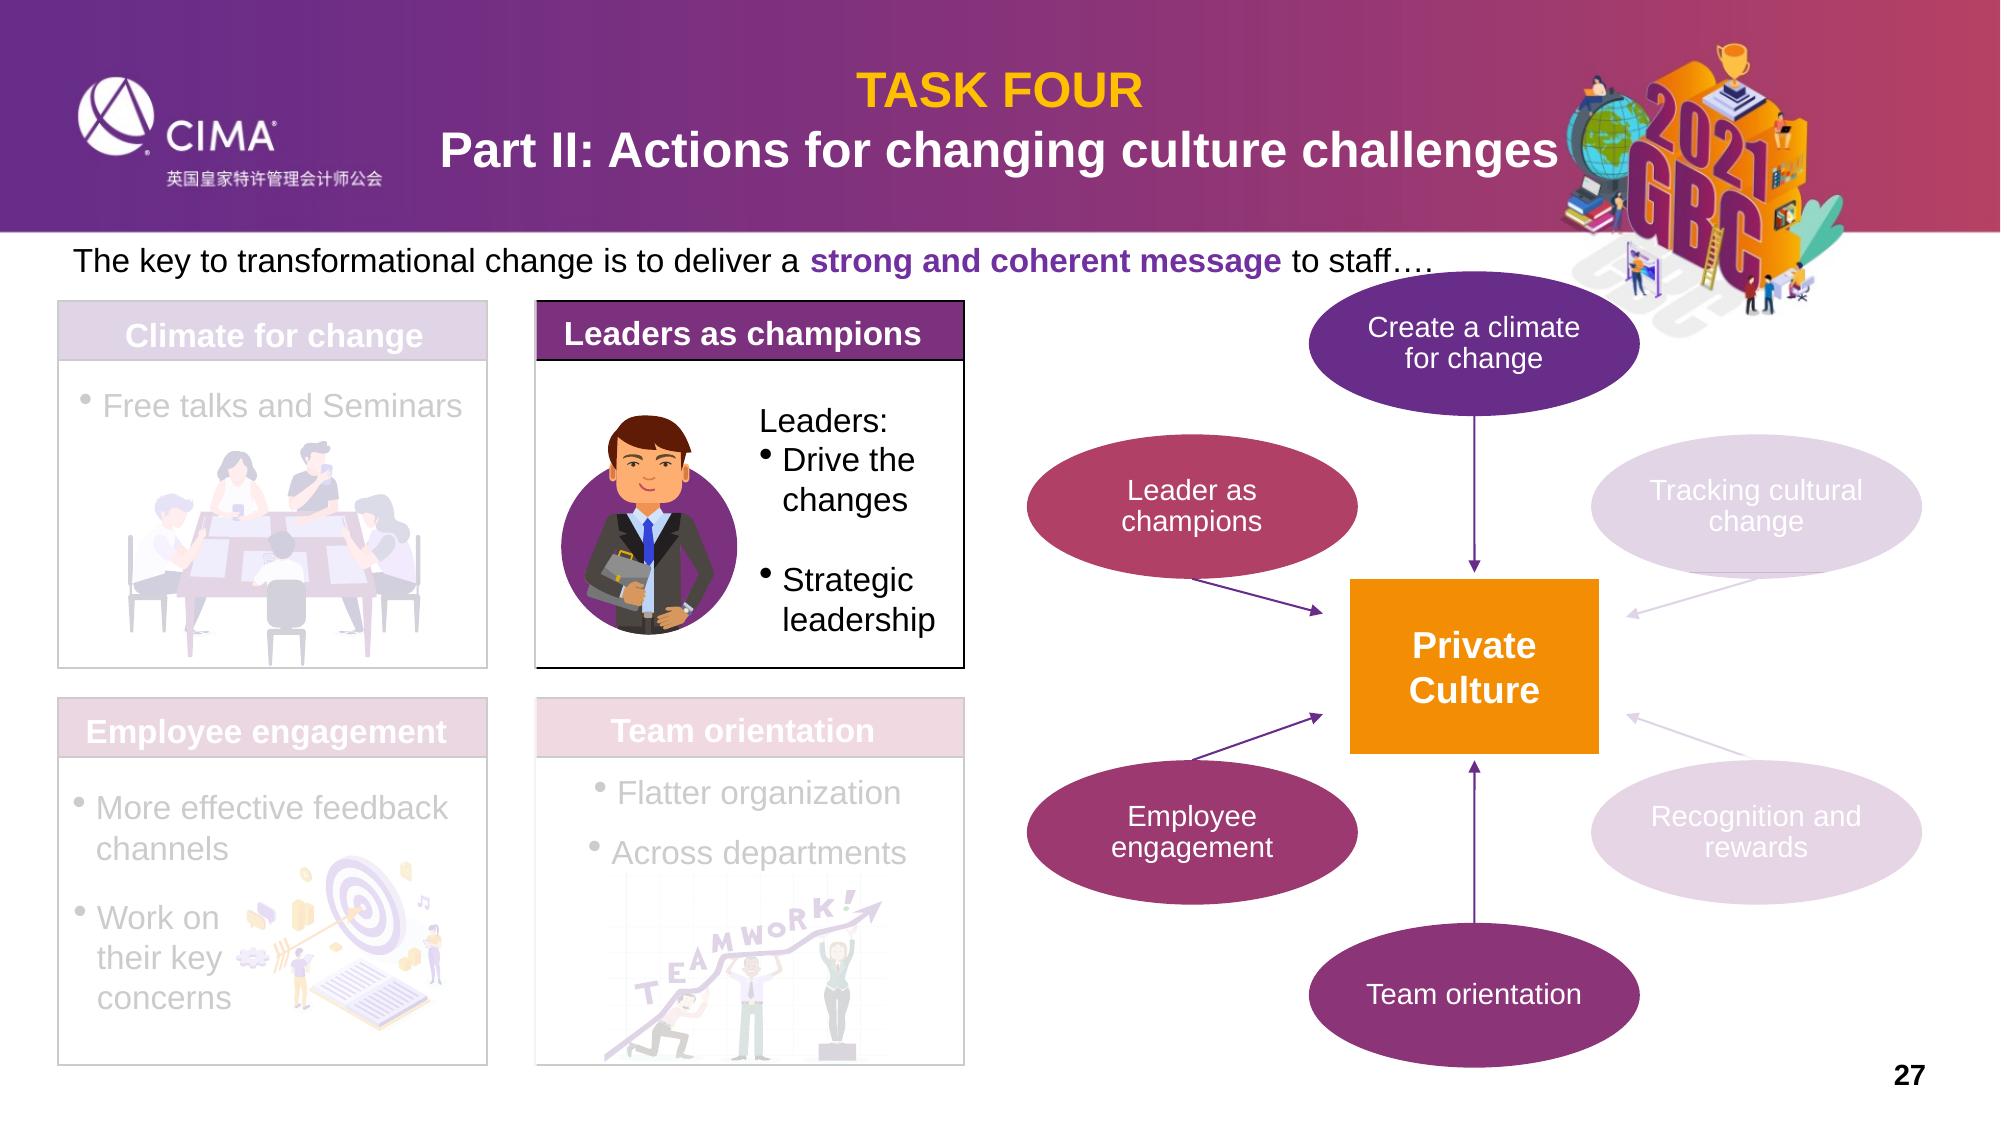

TASK FOUR
Part II: Actions for changing culture challenges
 The key to transformational change is to deliver a strong and coherent message to staff….

Create a climate for change

Leader as champions

Tracking cultural change
Private
Culture

Employee engagement

Recognition and rewards

Team orientation

Leaders as champions
Leaders:
Drive the changes

Strategic leadership

Climate for change

Free talks and Seminars

Team orientation
Flatter organization
Across departments

Employee engagement
More effective feedback channels

Work on their key concerns
27